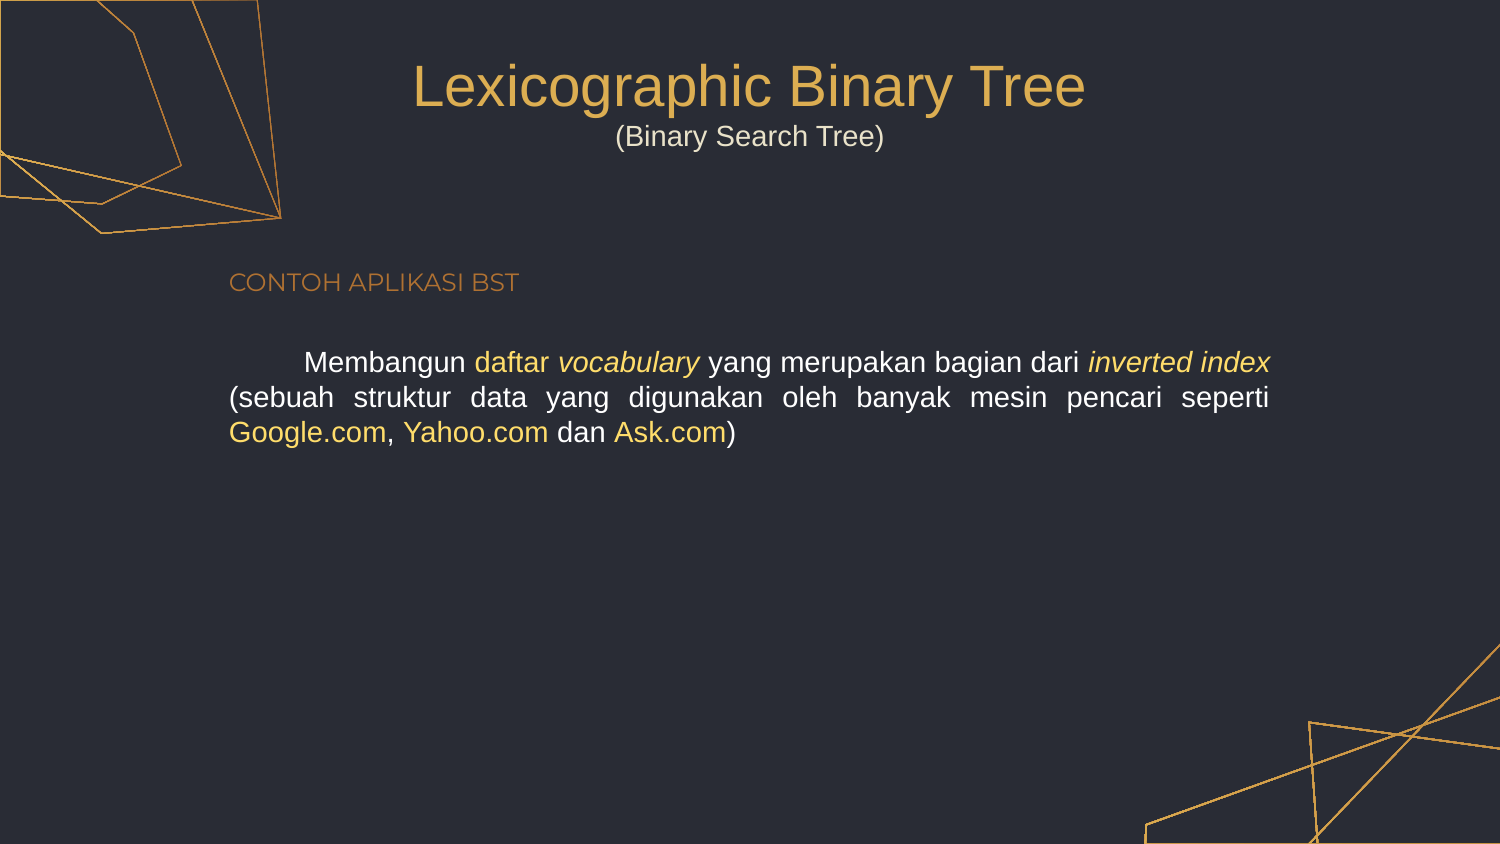

# Lexicographic Binary Tree
(Binary Search Tree)
CONTOH APLIKASI BST

Membangun daftar vocabulary yang merupakan bagian dari inverted index (sebuah struktur data yang digunakan oleh banyak mesin pencari seperti Google.com, Yahoo.com dan Ask.com)